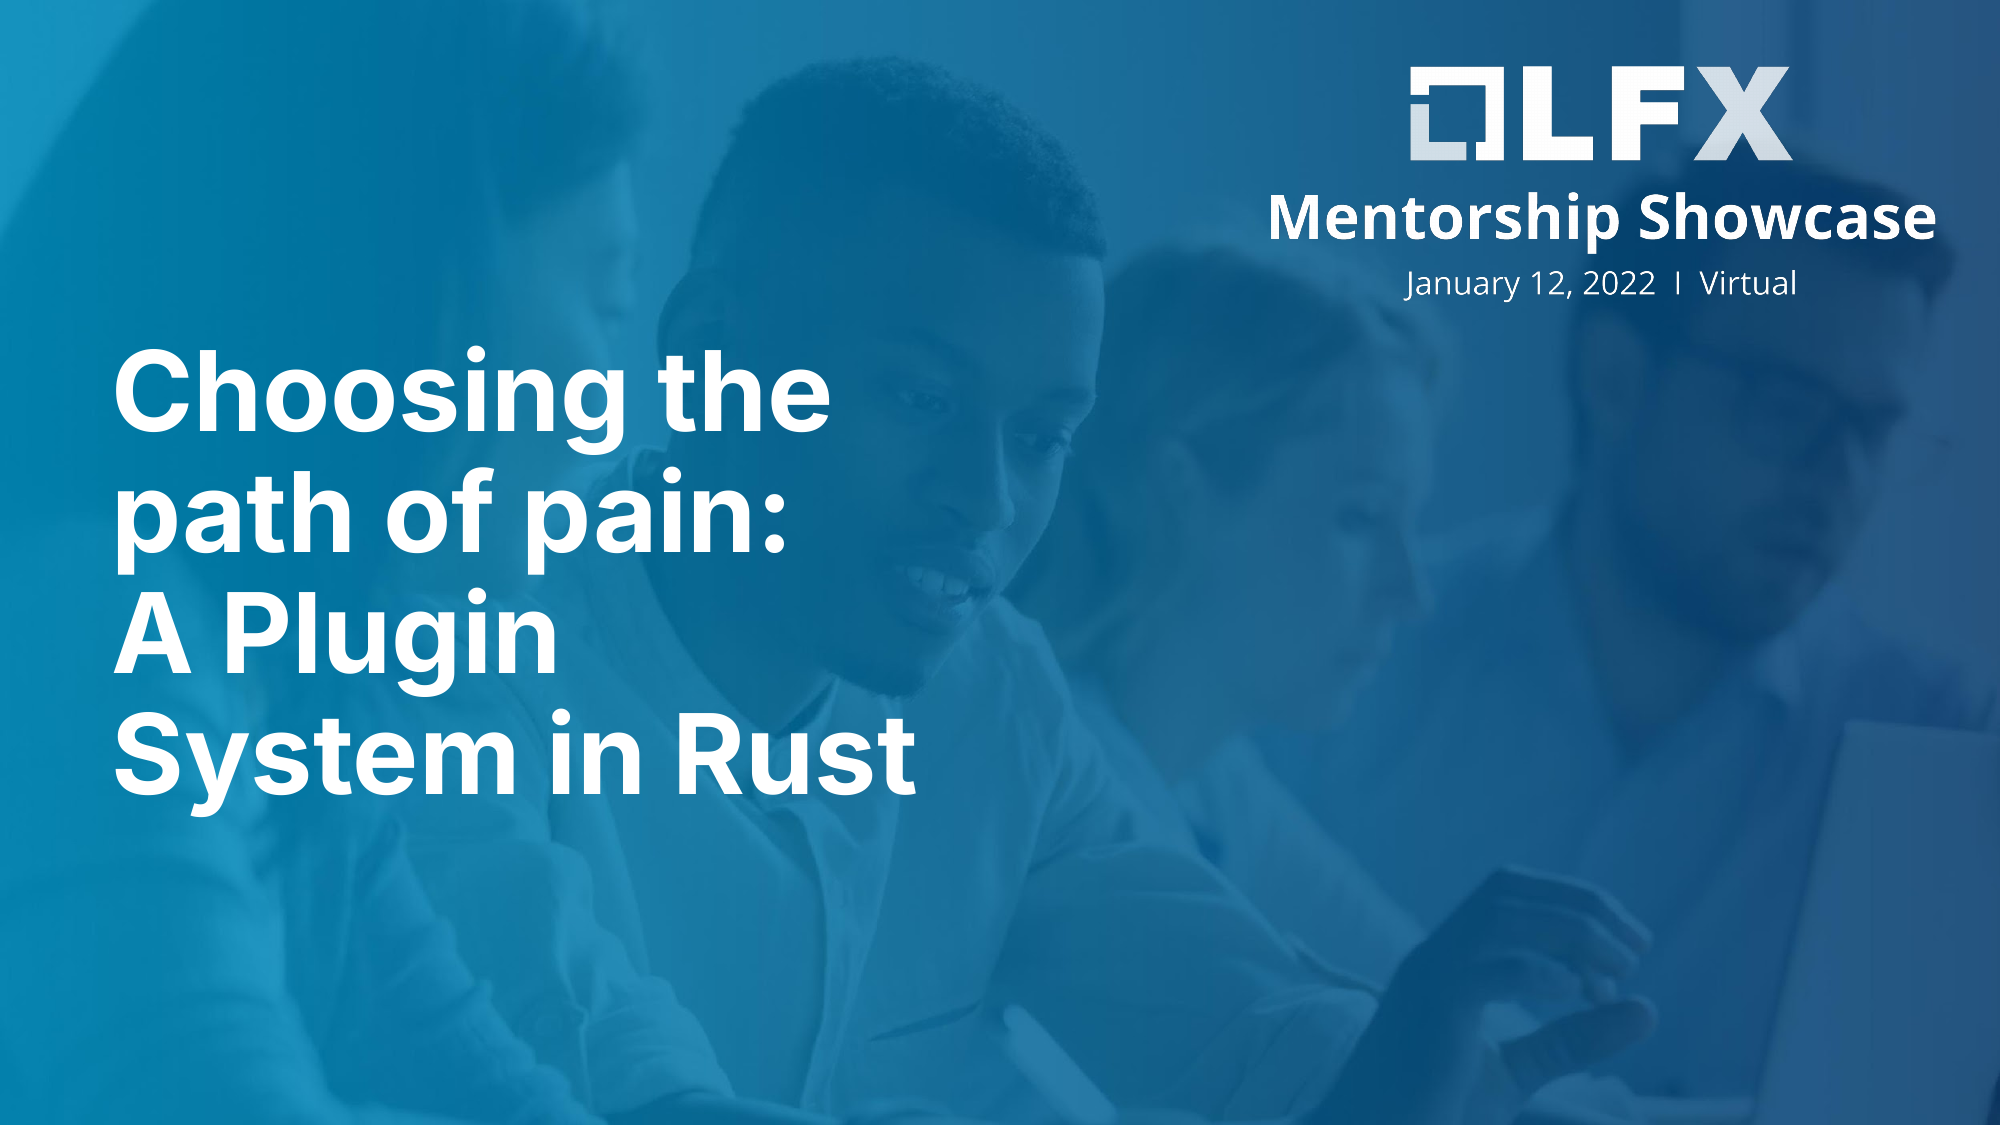

Choosing the path of pain:
A Plugin System in Rust